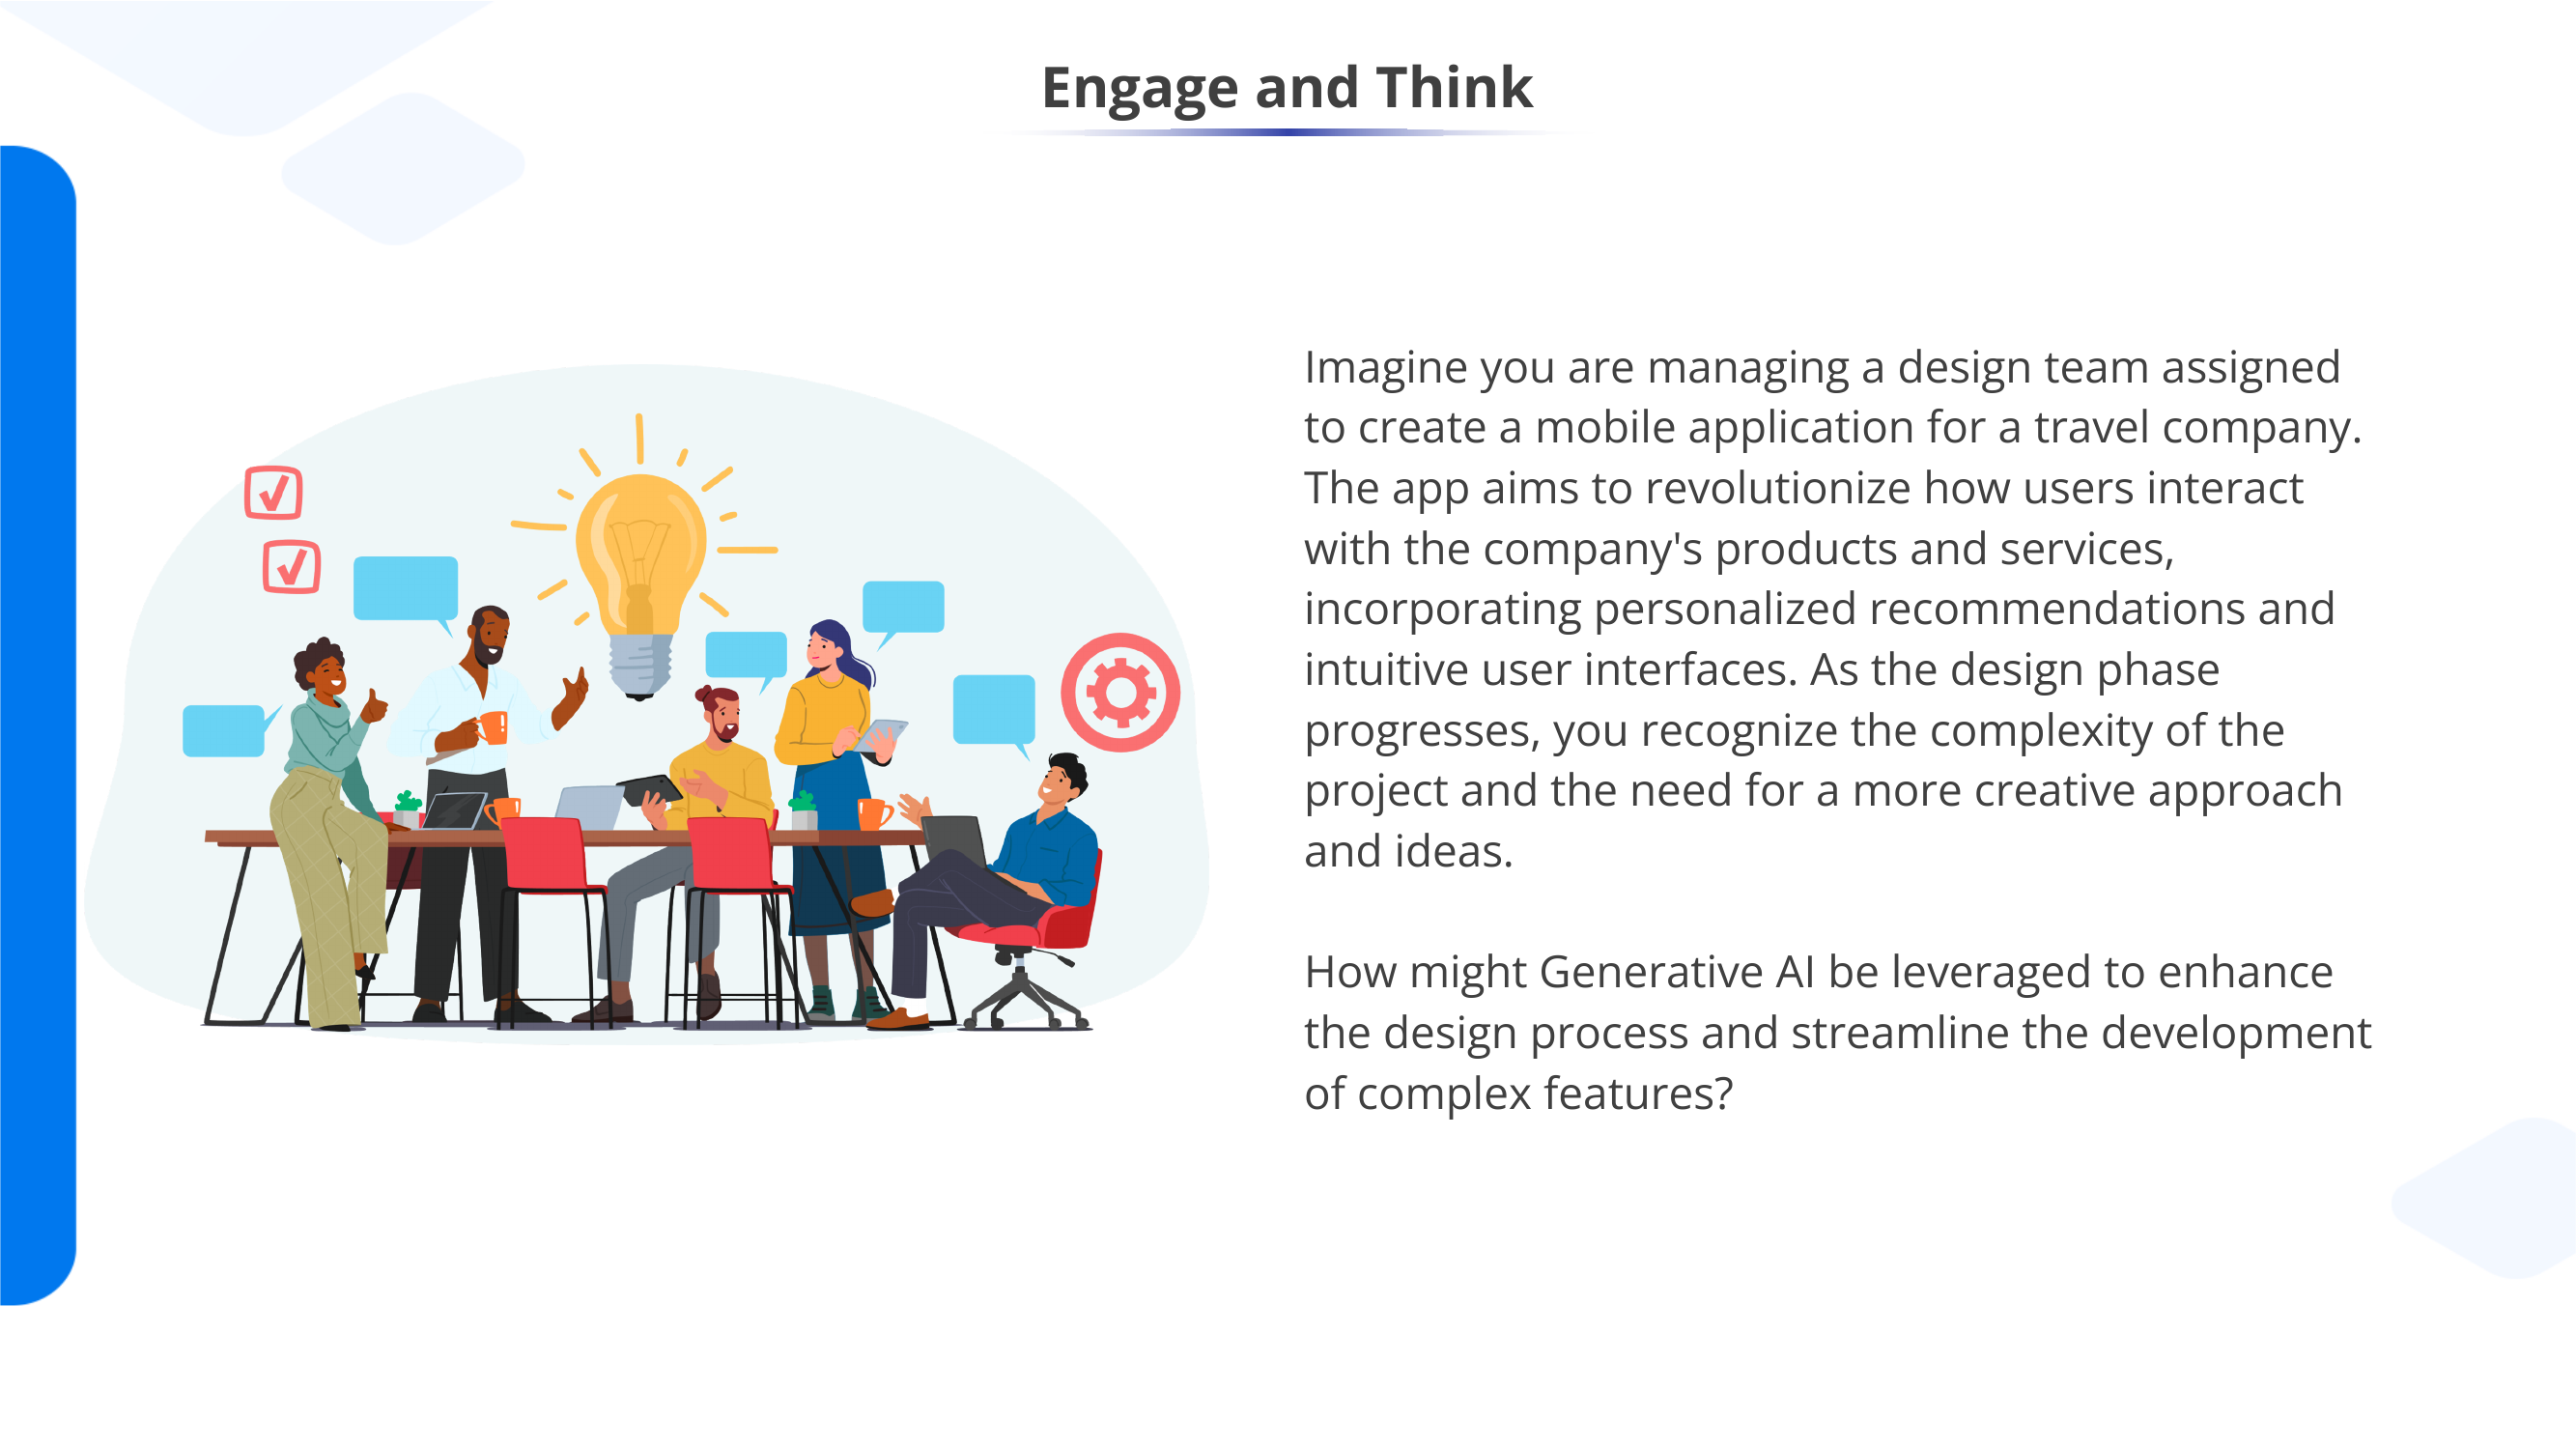

Imagine you are managing a design team assigned to create a mobile application for a travel company. The app aims to revolutionize how users interact with the company's products and services, incorporating personalized recommendations and intuitive user interfaces. As the design phase progresses, you recognize the complexity of the project and the need for a more creative approach and ideas.

How might Generative AI be leveraged to enhance the design process and streamline the development of complex features?